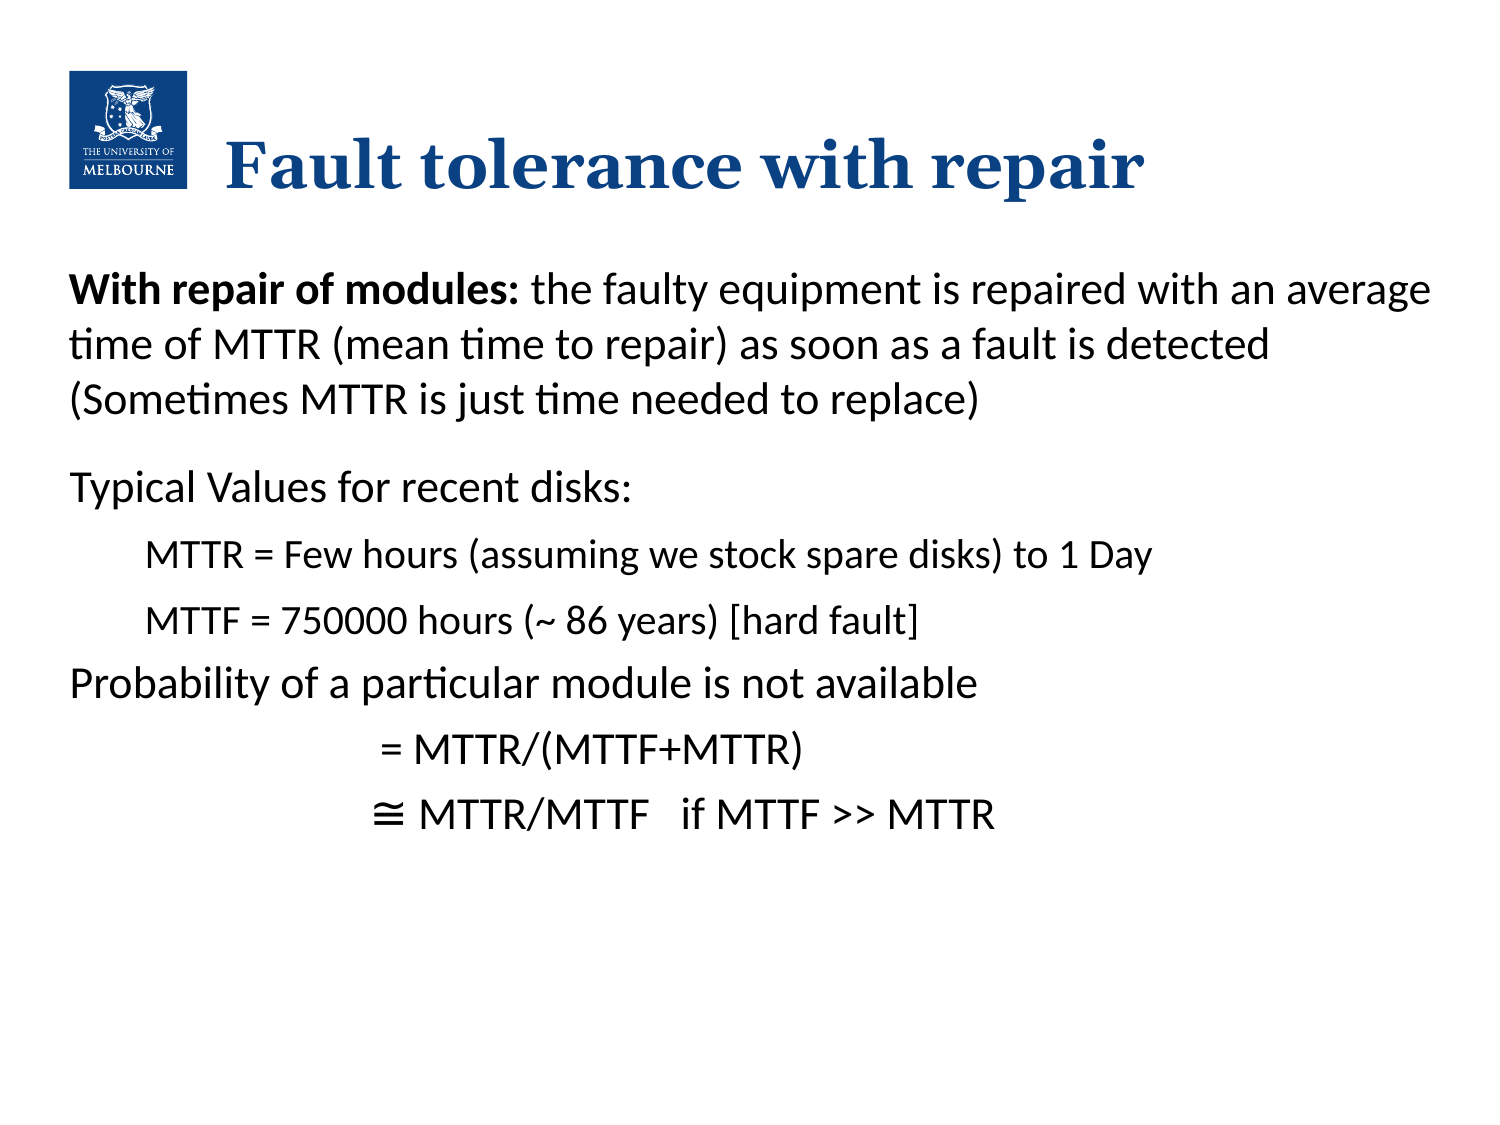

# Fault tolerance with repair
With repair of modules: the faulty equipment is repaired with an average time of MTTR (mean time to repair) as soon as a fault is detected (Sometimes MTTR is just time needed to replace)

Typical Values for recent disks:
MTTR = Few hours (assuming we stock spare disks) to 1 Day
MTTF = 750000 hours (~ 86 years) [hard fault]
Probability of a particular module is not available
		 = MTTR/(MTTF+MTTR)   						≅ MTTR/MTTF   if MTTF >> MTTR